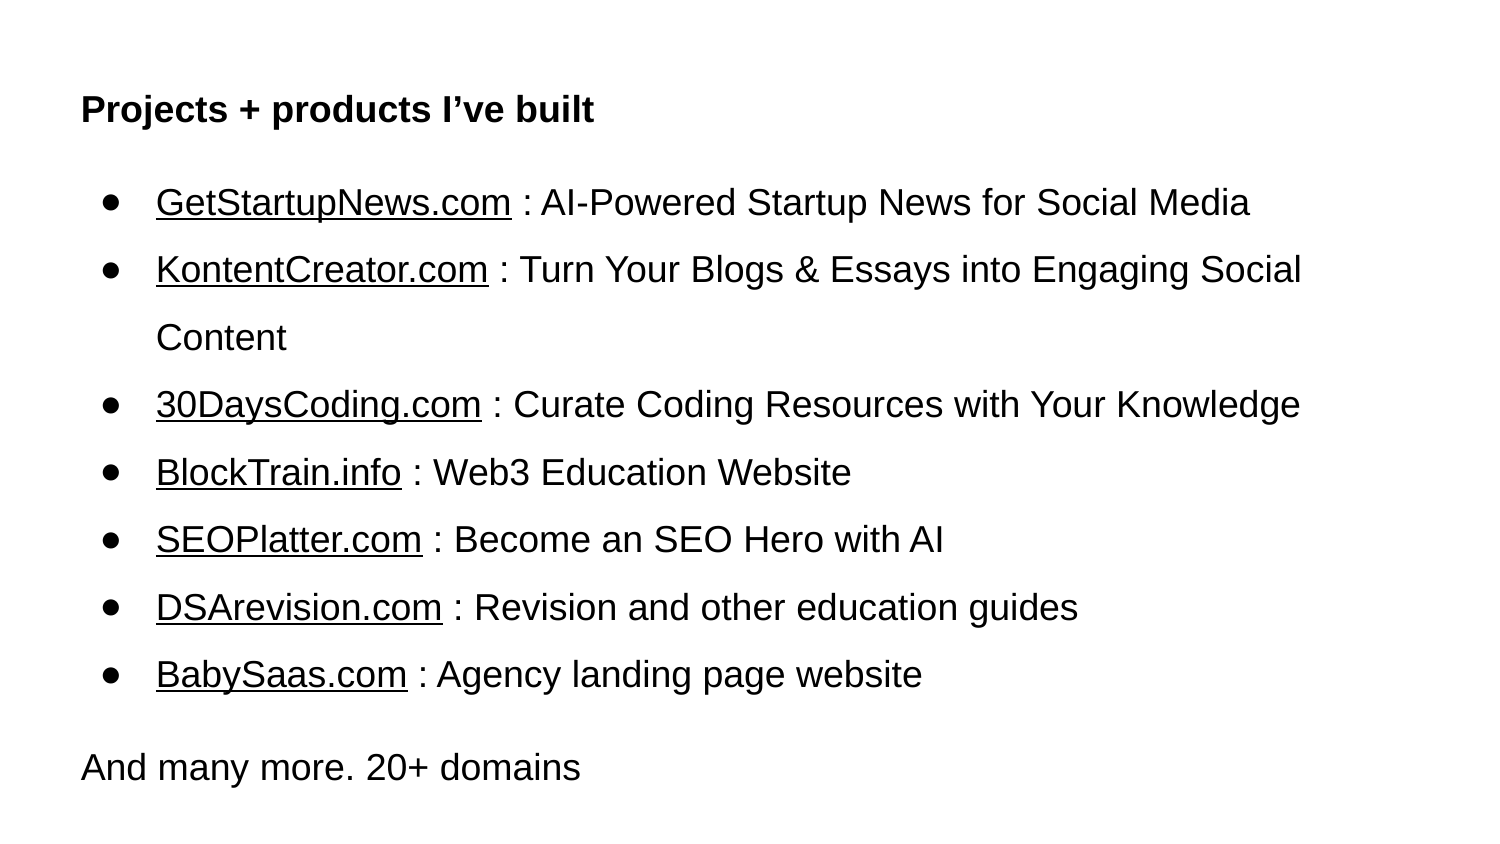

Projects + products I’ve built
GetStartupNews.com : AI-Powered Startup News for Social Media
KontentCreator.com : Turn Your Blogs & Essays into Engaging Social Content
30DaysCoding.com : Curate Coding Resources with Your Knowledge
BlockTrain.info : Web3 Education Website
SEOPlatter.com : Become an SEO Hero with AI
DSArevision.com : Revision and other education guides
BabySaas.com : Agency landing page website
And many more. 20+ domains